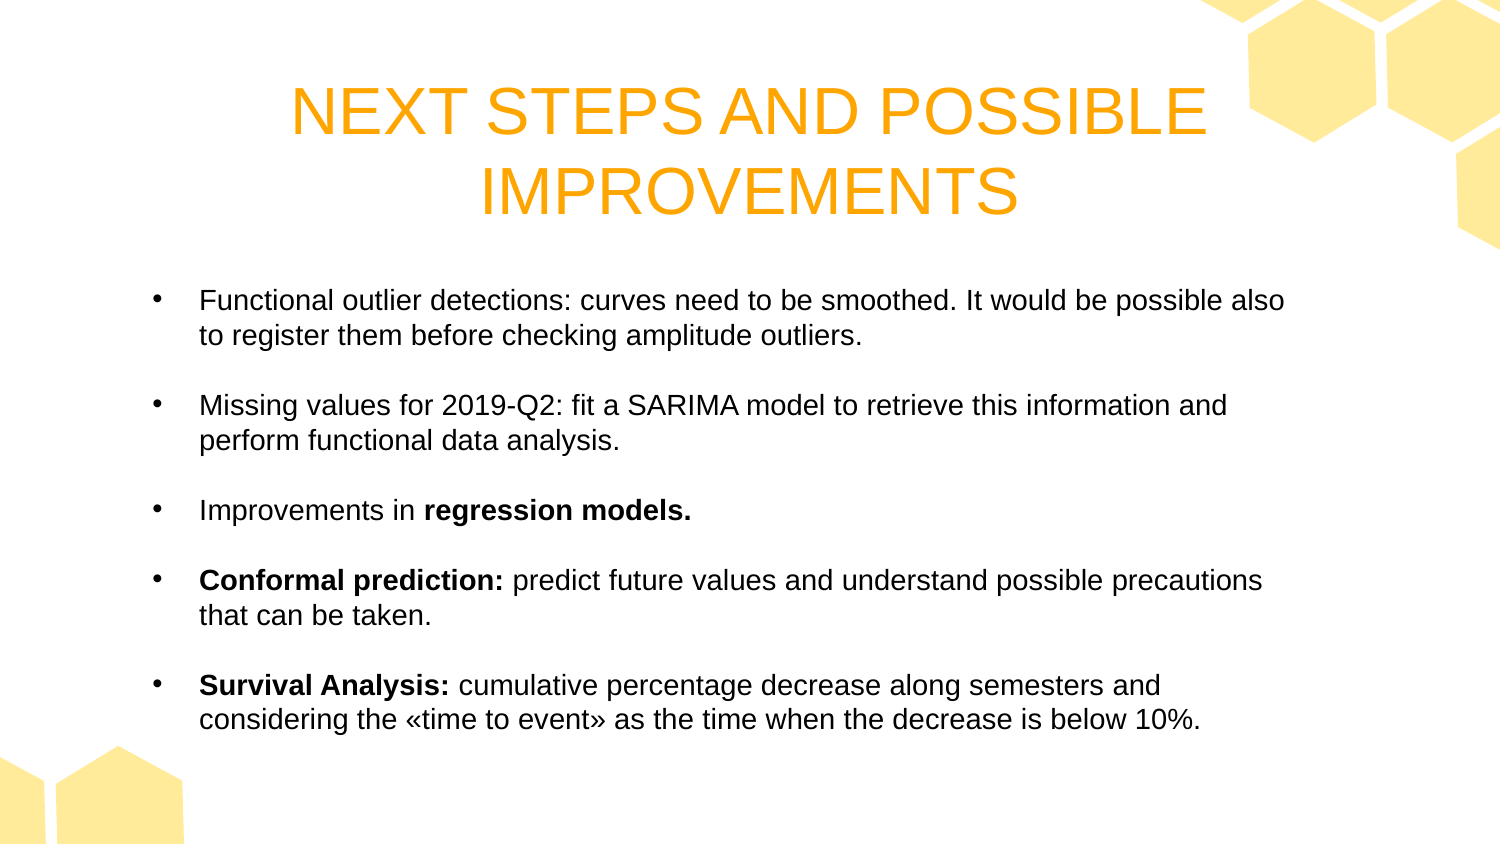

# NEXT STEPS AND POSSIBLE IMPROVEMENTS
Functional outlier detections: curves need to be smoothed. It would be possible also to register them before checking amplitude outliers.

Missing values for 2019-Q2: fit a SARIMA model to retrieve this information and perform functional data analysis.

Improvements in regression models.

Conformal prediction: predict future values and understand possible precautions that can be taken.

Survival Analysis: cumulative percentage decrease along semesters and considering the «time to event» as the time when the decrease is below 10%.